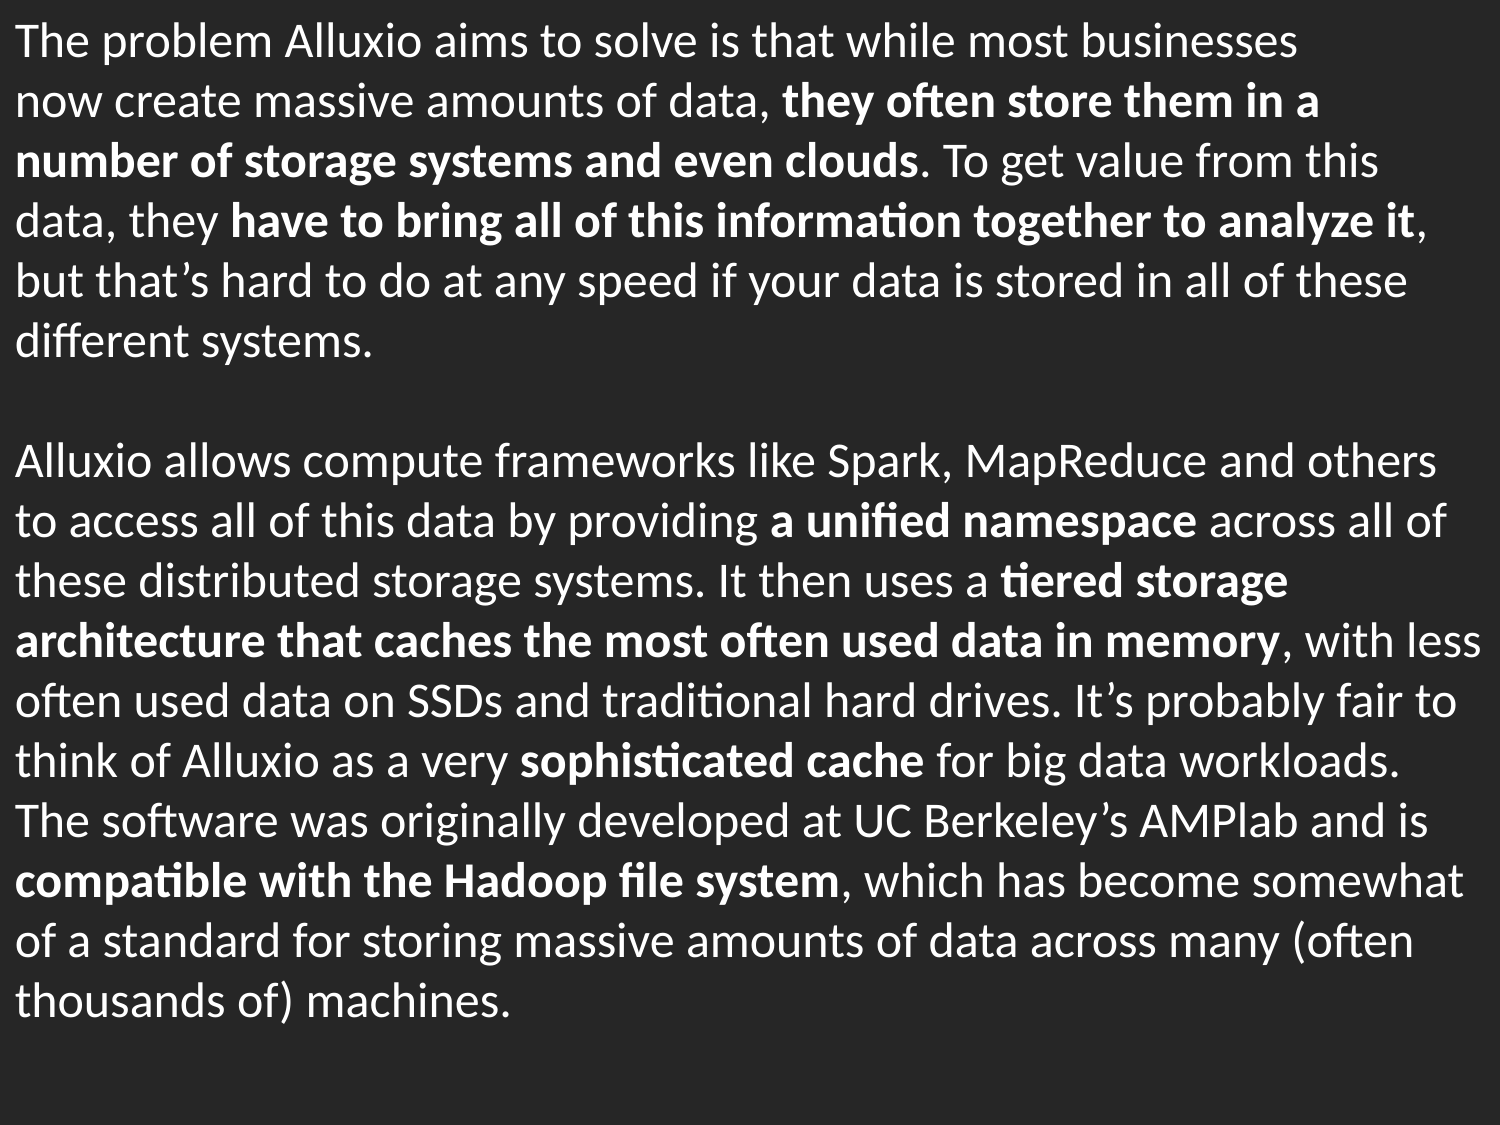

The problem Alluxio aims to solve is that while most businesses now create massive amounts of data, they often store them in a number of storage systems and even clouds. To get value from this data, they have to bring all of this information together to analyze it, but that’s hard to do at any speed if your data is stored in all of these different systems.

Alluxio allows compute frameworks like Spark, MapReduce and others to access all of this data by providing a unified namespace across all of these distributed storage systems. It then uses a tiered storage architecture that caches the most often used data in memory, with less often used data on SSDs and traditional hard drives. It’s probably fair to think of Alluxio as a very sophisticated cache for big data workloads.
The software was originally developed at UC Berkeley’s AMPlab and is compatible with the Hadoop file system, which has become somewhat of a standard for storing massive amounts of data across many (often thousands of) machines.